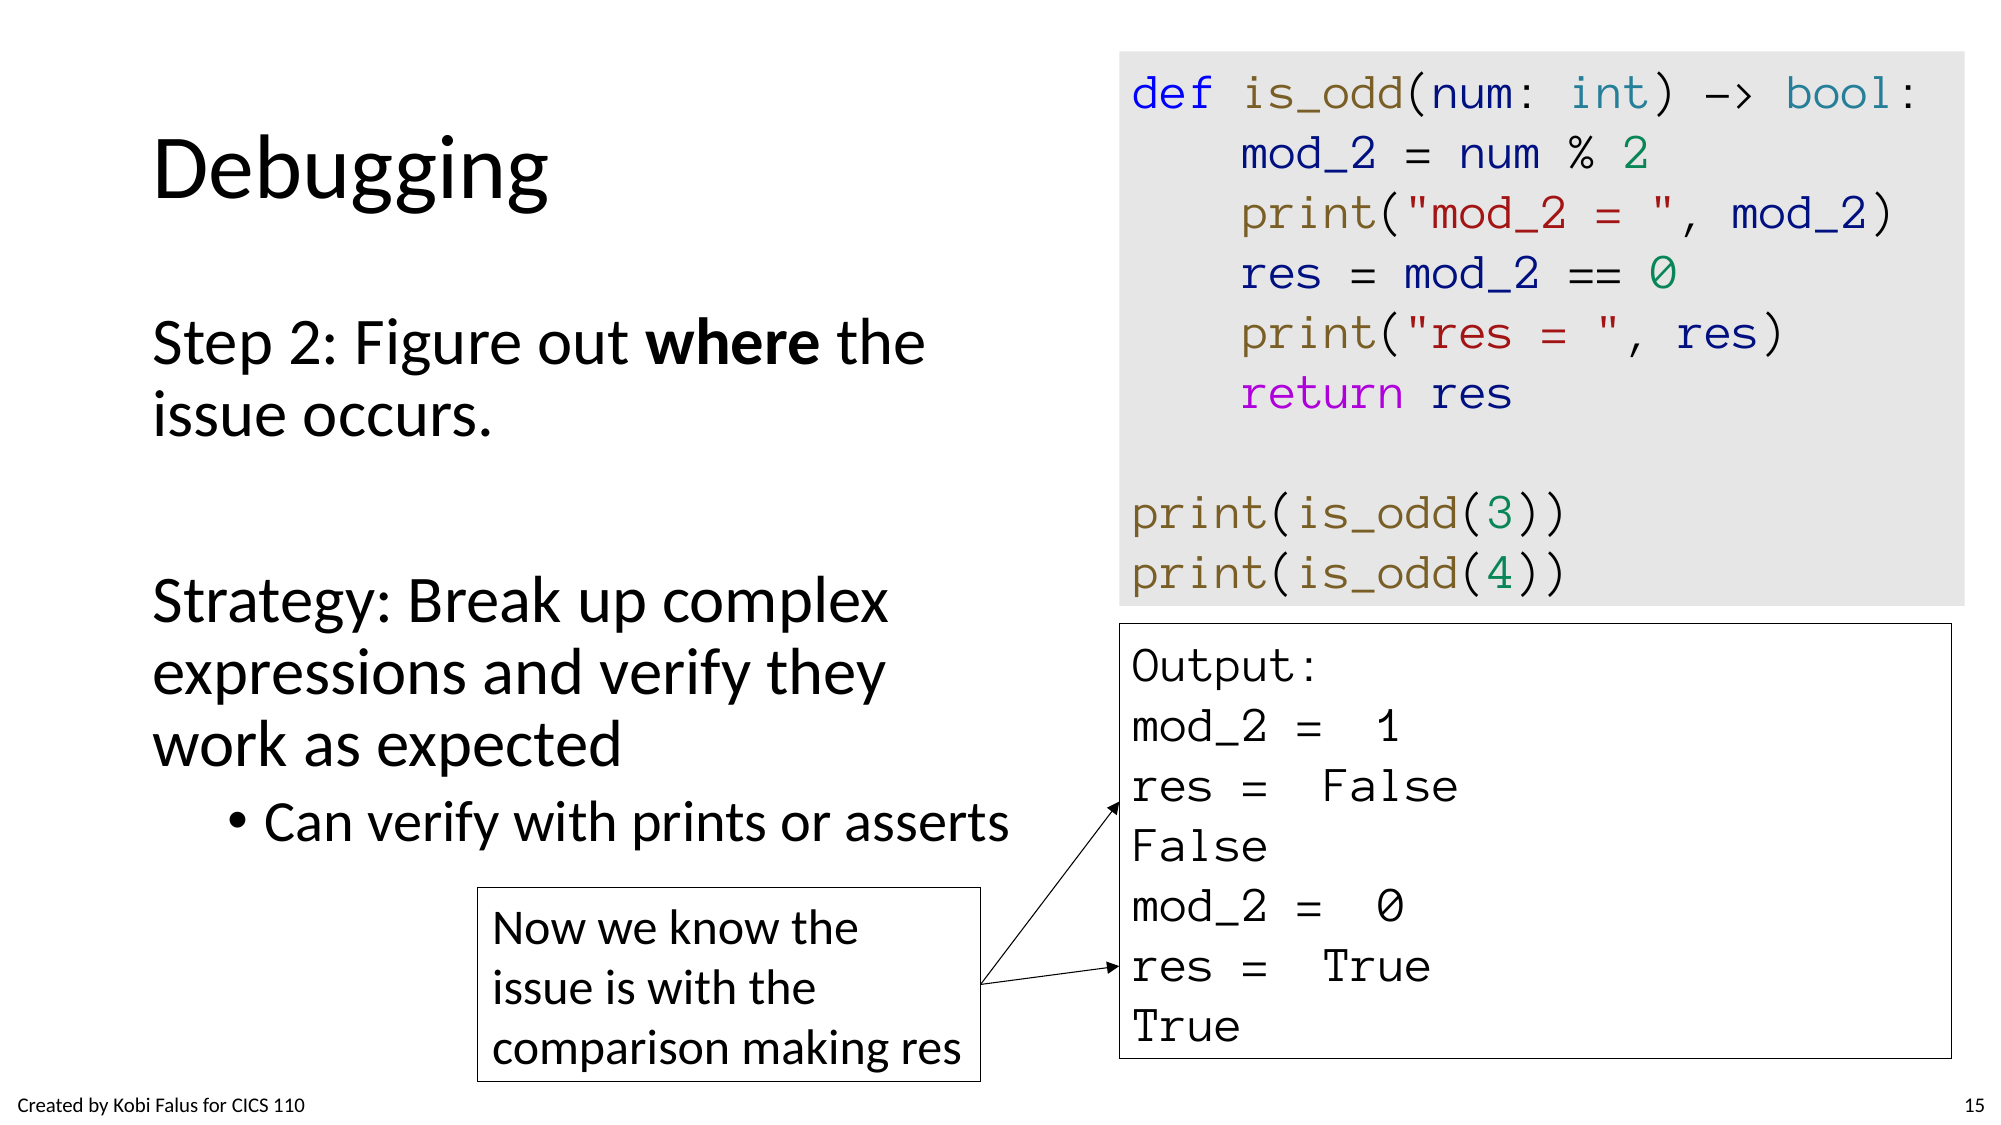

def is_odd(num: int) -> bool:
    mod_2 = num % 2
    print("mod_2 = ", mod_2)
    res = mod_2 == 0
    print("res = ", res)
    return res
print(is_odd(3))
print(is_odd(4))
# Debugging
Step 2: Figure out where the issue occurs.

Strategy: Break up complex expressions and verify they work as expected
Can verify with prints or asserts

Output:
mod_2 =  1
res =  False
False
mod_2 =  0
res =  True
True
Now we know the issue is with the comparison making res